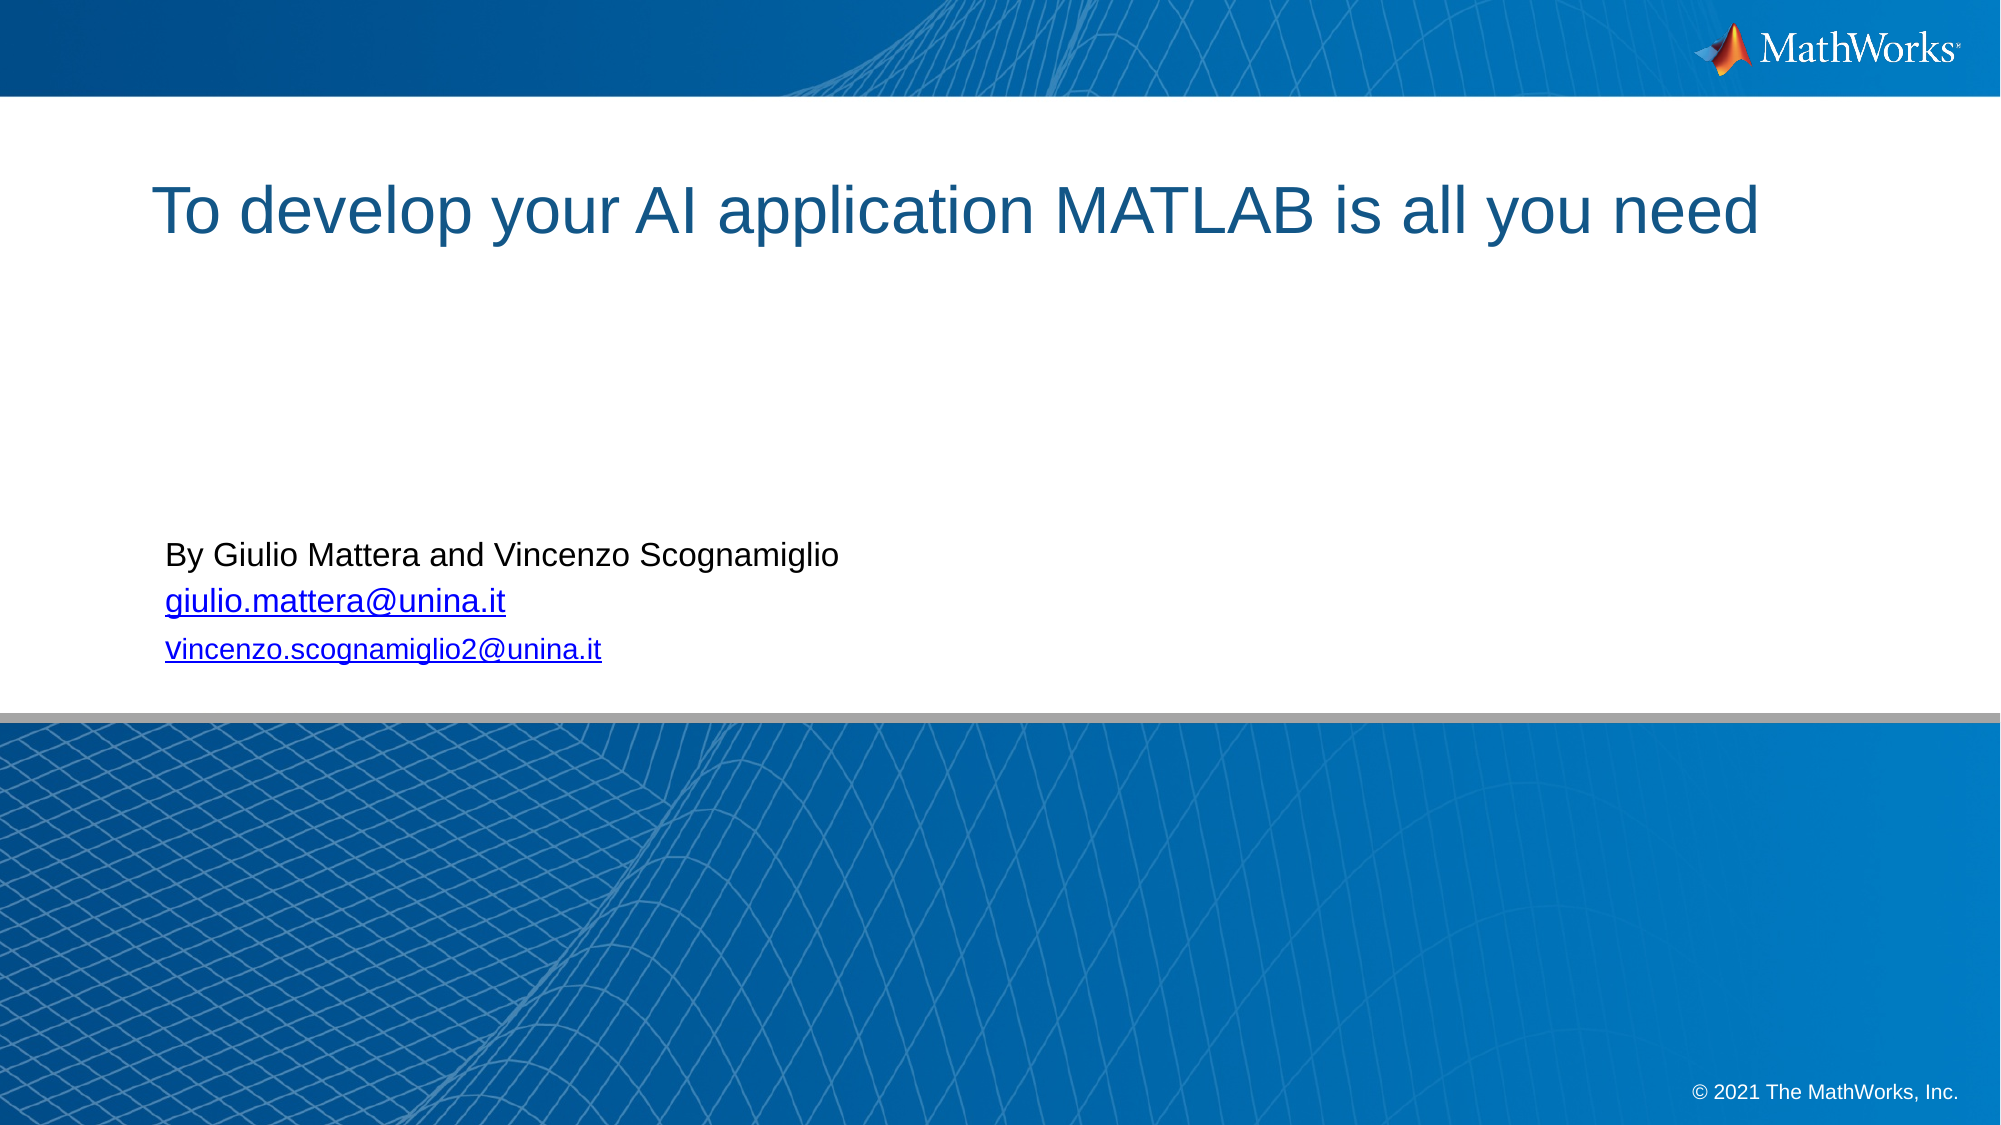

To develop your AI application MATLAB is all you need
By Giulio Mattera and Vincenzo Scognamiglio
giulio.mattera@unina.it
vincenzo.scognamiglio2@unina.it